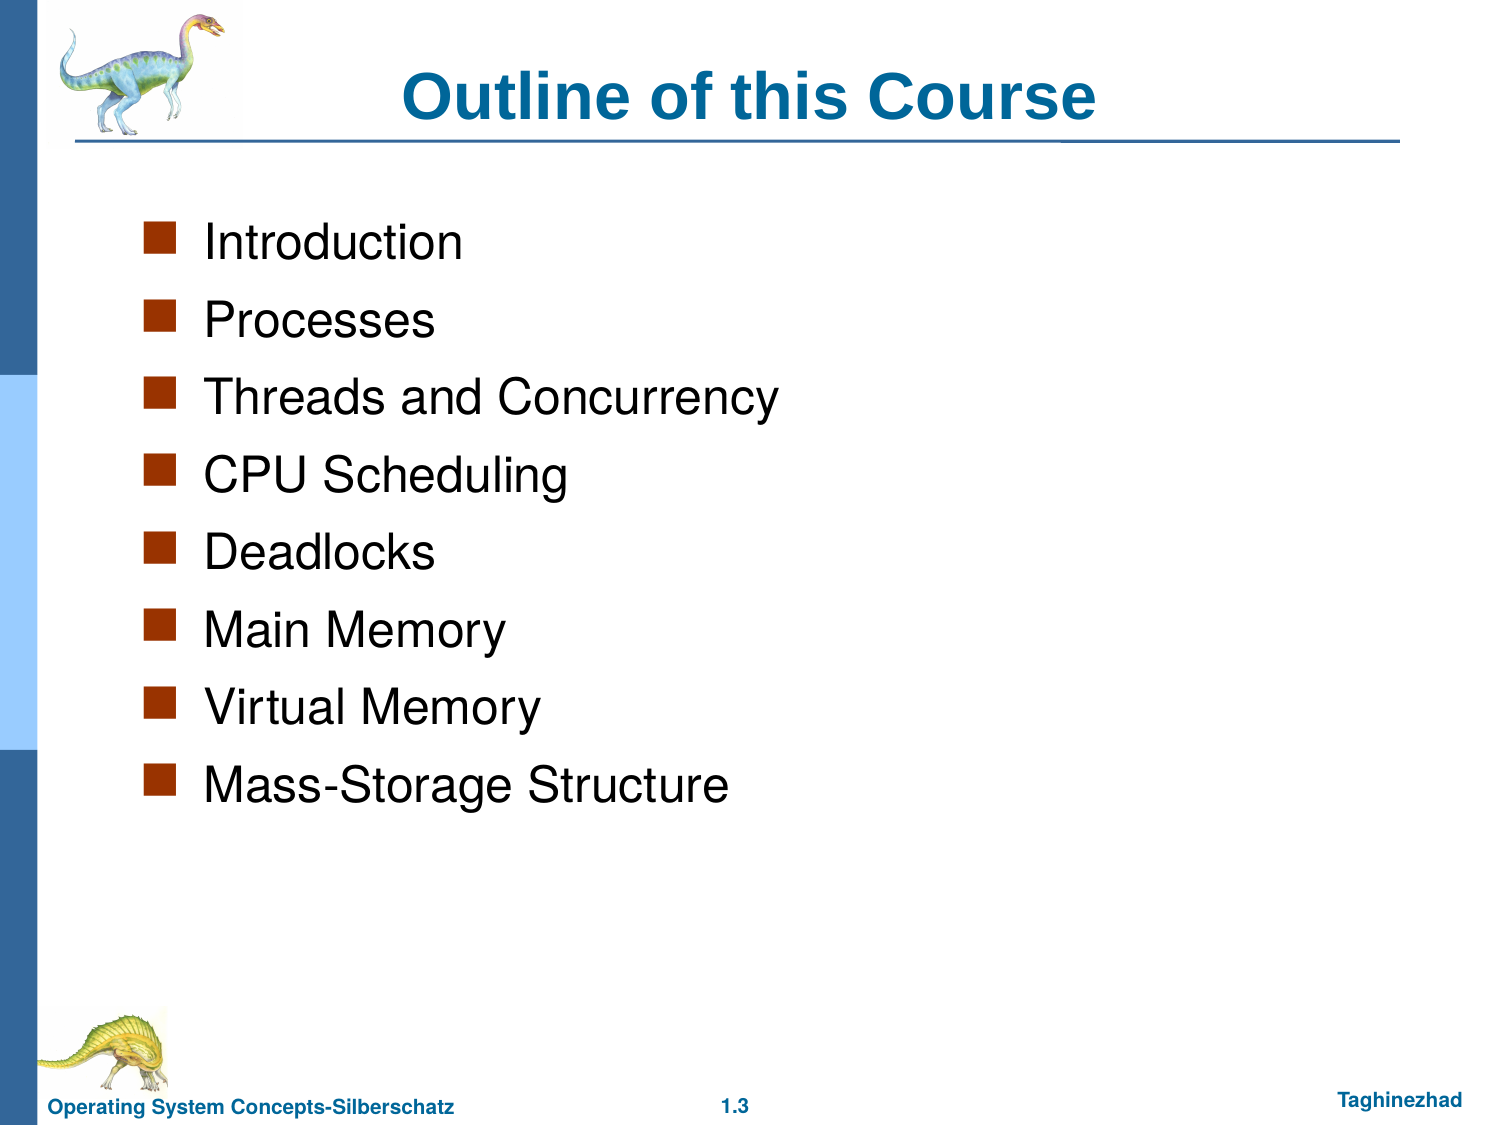

# Outline of this Course
Introduction
Processes
Threads and Concurrency
CPU Scheduling
Deadlocks
Main Memory
Virtual Memory
Mass-Storage Structure